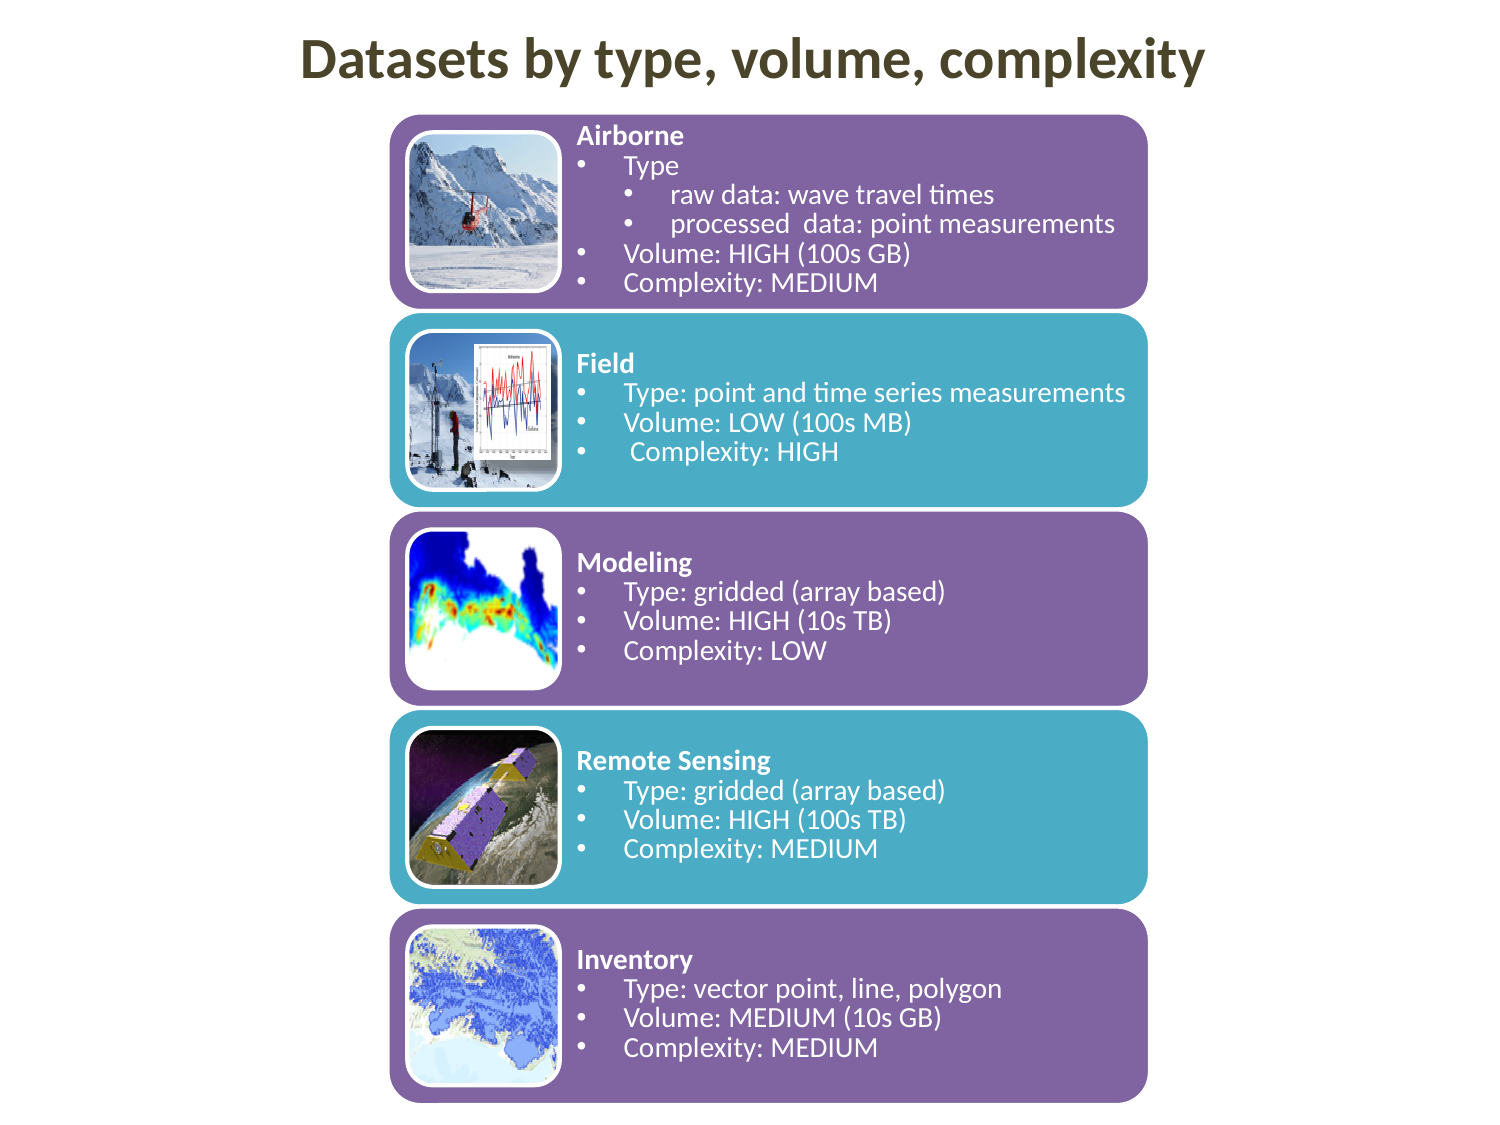

Datasets by type, volume, complexity
Airborne
Type
Volume: HIGH (100s GB)
Remote Sensing
Type: gridded (array based)
Field
Modeling
Type: point and time series measurements
Volume: LOW (100s MB)
 Complexity: HIGH
Type: gridded (array based)
Volume: HIGH (10s TB)
Inventory
Type: vector point, line, polygon
Volume: MEDIUM (10s GB)
Complexity: MEDIUM
raw data: wave travel times
processed  data: point measurements
Complexity: MEDIUM
Complexity: LOW
Volume: HIGH (100s TB)
Complexity: MEDIUM